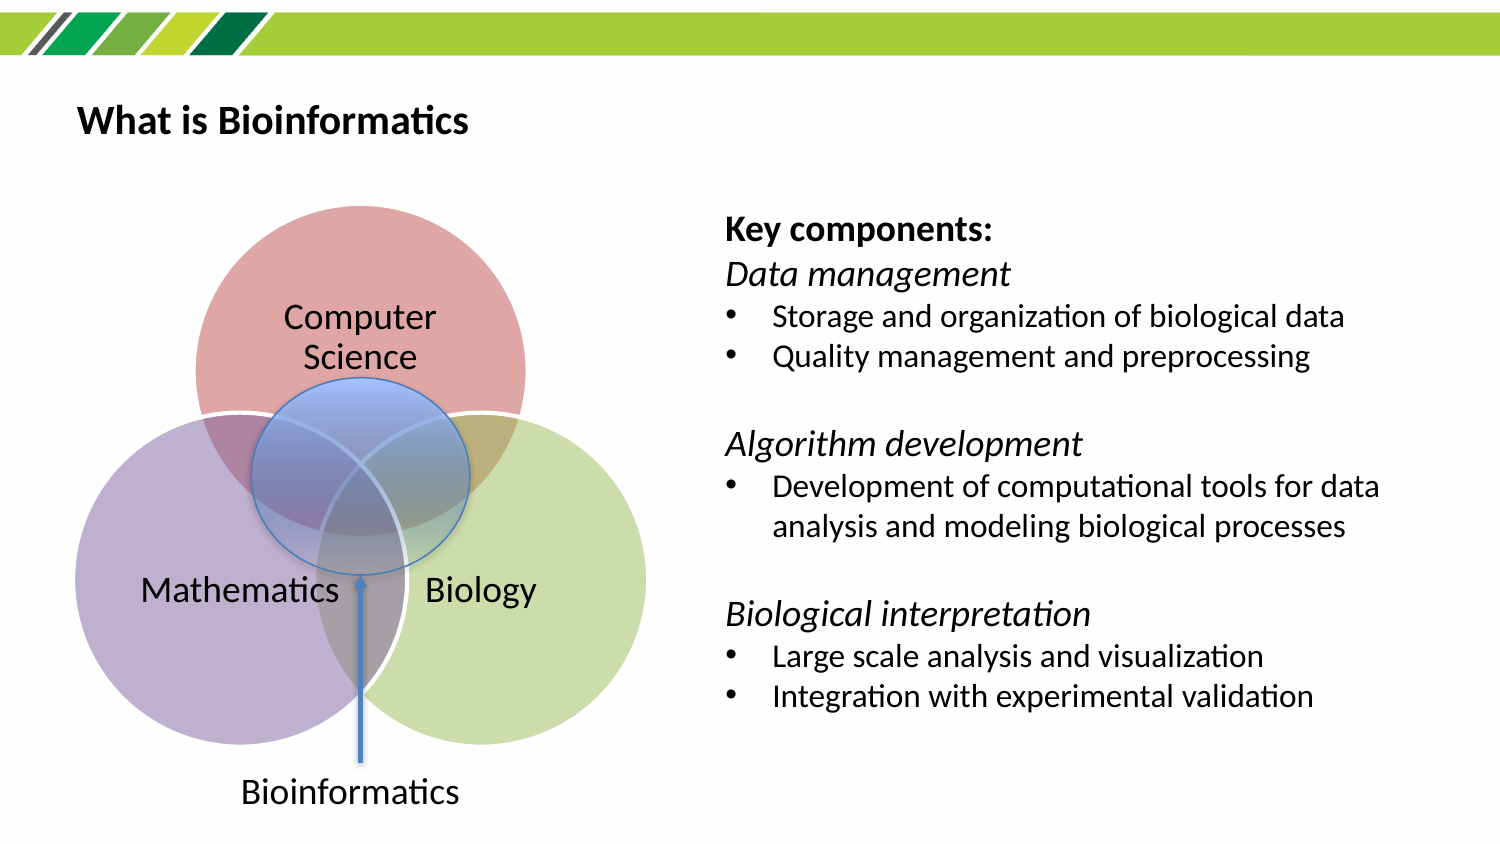

What is Bioinformatics

Computer Science
Biology
Mathematics
Key components:
Data management
Storage and organization of biological data
Quality management and preprocessing

Algorithm development
Development of computational tools for data analysis and modeling biological processes

Biological interpretation
Large scale analysis and visualization
Integration with experimental validation

Bioinformatics